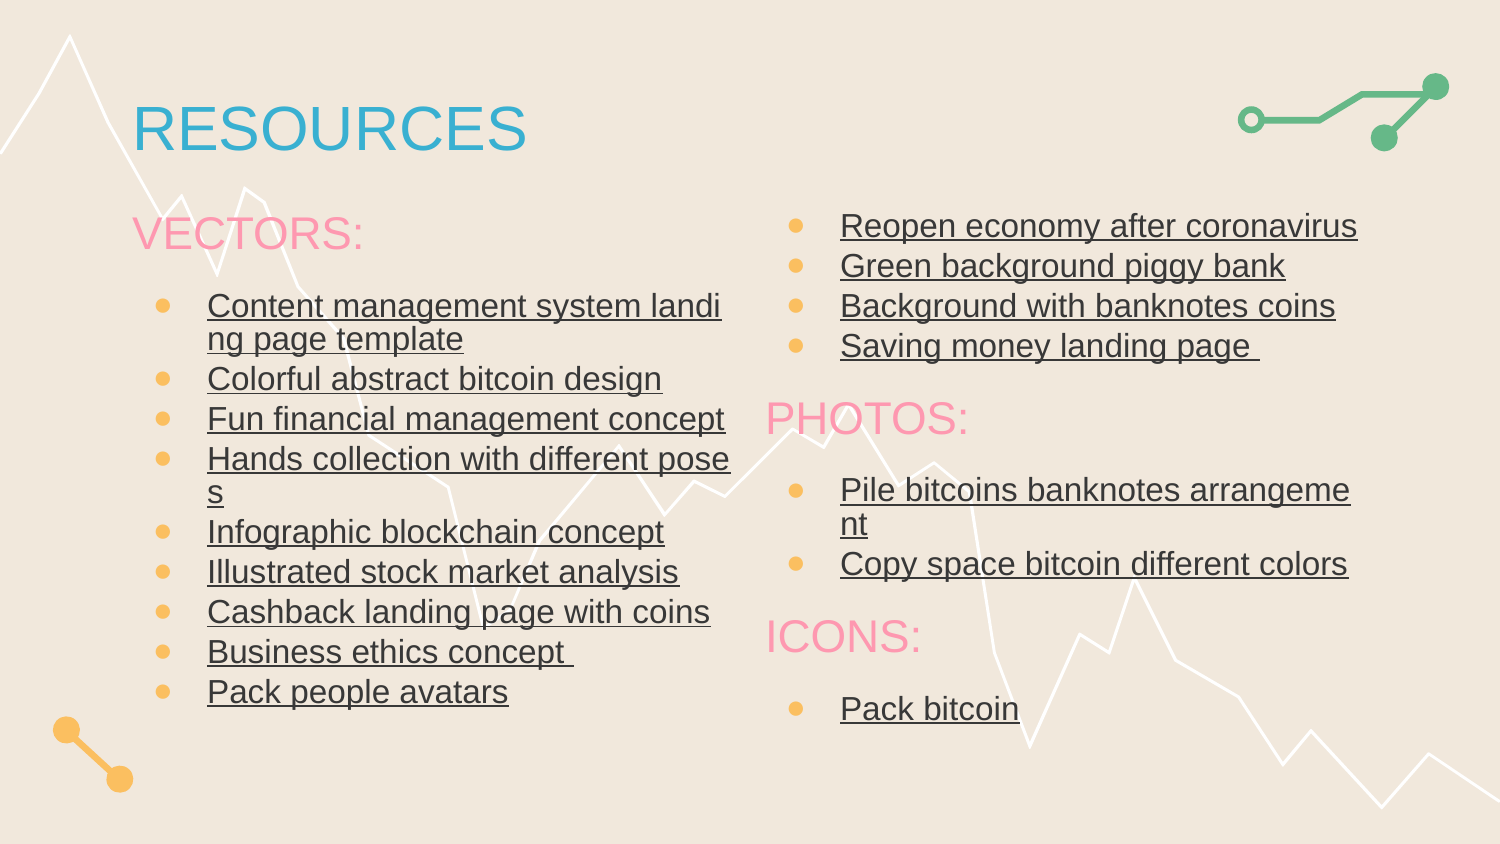

# RESOURCES
VECTORS:
Content management system landing page template
Colorful abstract bitcoin design
Fun financial management concept
Hands collection with different poses
Infographic blockchain concept
Illustrated stock market analysis
Cashback landing page with coins
Business ethics concept
Pack people avatars
Reopen economy after coronavirus
Green background piggy bank
Background with banknotes coins
Saving money landing page
PHOTOS:
Pile bitcoins banknotes arrangement
Copy space bitcoin different colors
ICONS:
Pack bitcoin